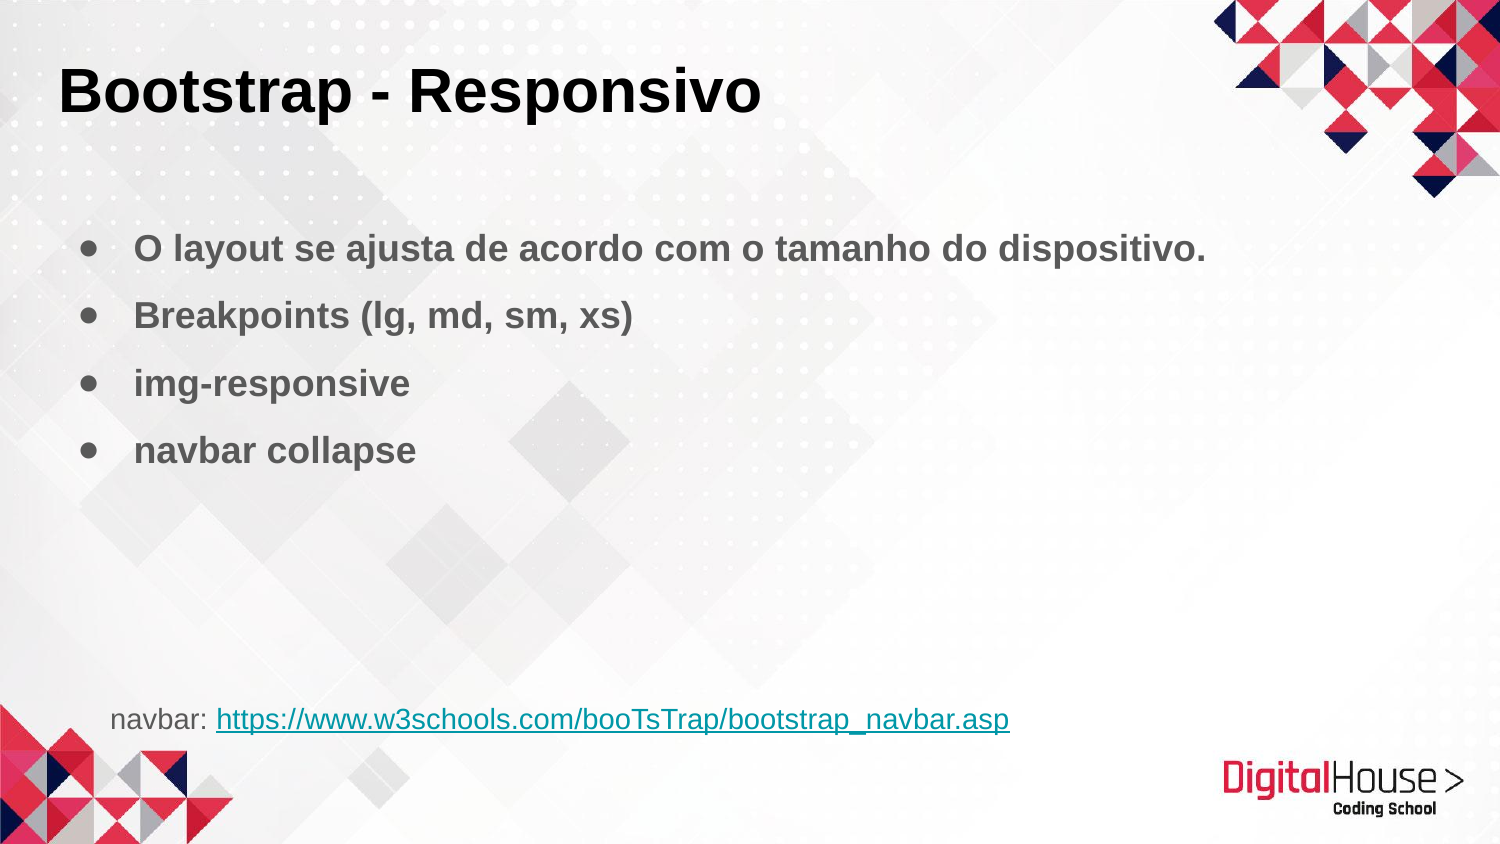

Bootstrap - Responsivo
O layout se ajusta de acordo com o tamanho do dispositivo.
Breakpoints (lg, md, sm, xs)
img-responsive
navbar collapse
navbar: https://www.w3schools.com/booTsTrap/bootstrap_navbar.asp